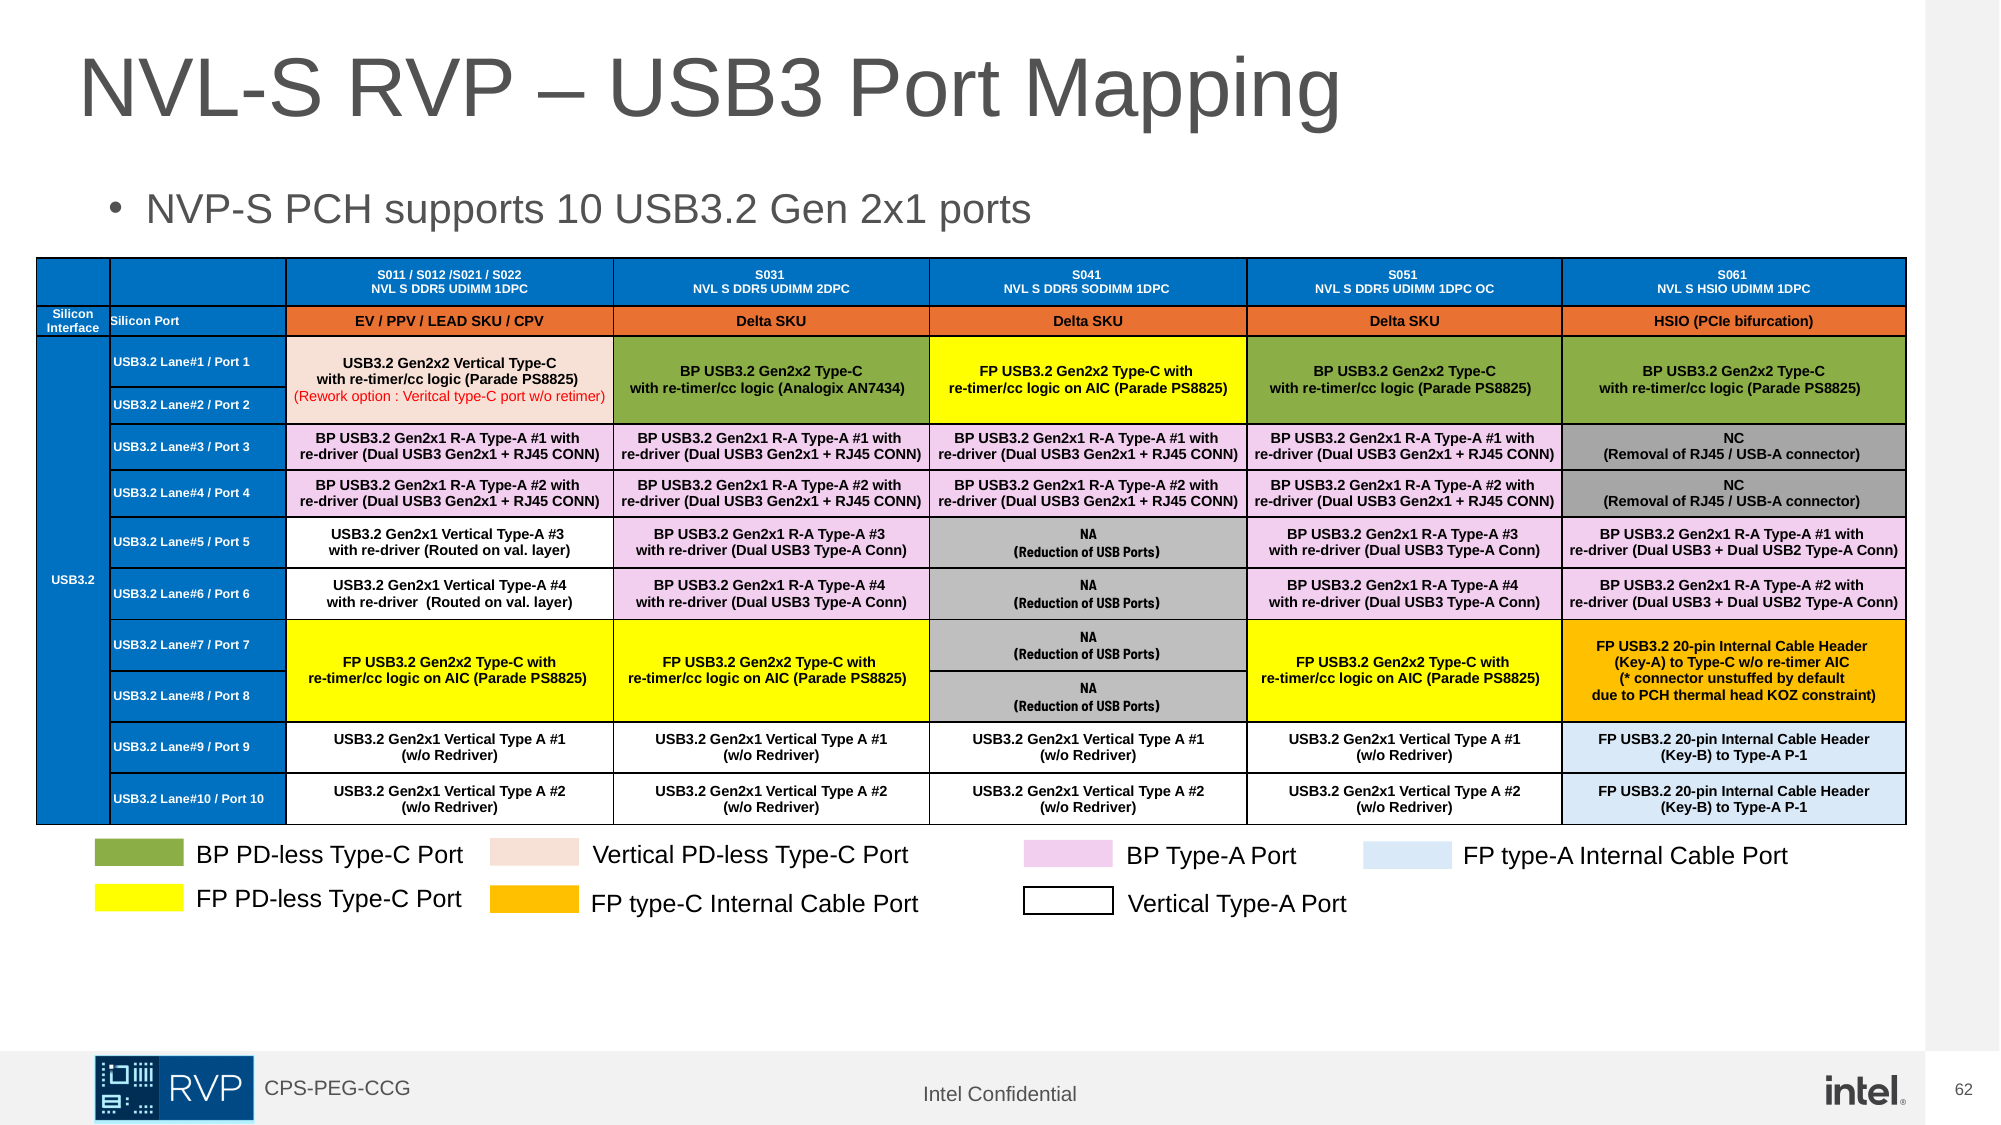

NVL-S RVP – USB3 Port Mapping
NVP-S PCH supports 10 USB3.2 Gen 2x1 ports
|  |  | S011 / S012 /S021 / S022 NVL S DDR5 UDIMM 1DPC | S031 NVL S DDR5 UDIMM 2DPC | S041 NVL S DDR5 SODIMM 1DPC | S051 NVL S DDR5 UDIMM 1DPC OC | S061 NVL S HSIO UDIMM 1DPC |
| --- | --- | --- | --- | --- | --- | --- |
| Silicon Interface | Silicon Port | EV / PPV / LEAD SKU / CPV | Delta SKU | Delta SKU | Delta SKU | HSIO (PCIe bifurcation) |
| USB3.2 | USB3.2 Lane#1 / Port 1 | USB3.2 Gen2x2 Vertical Type-C with re-timer/cc logic (Parade PS8825) (Rework option : Veritcal type-C port w/o retimer) | BP USB3.2 Gen2x2 Type-C with re-timer/cc logic (Analogix AN7434) | FP USB3.2 Gen2x2 Type-C with re-timer/cc logic on AIC (Parade PS8825) | BP USB3.2 Gen2x2 Type-C with re-timer/cc logic (Parade PS8825) | BP USB3.2 Gen2x2 Type-C with re-timer/cc logic (Parade PS8825) |
|  | USB3.2 Lane#2 / Port 2 |  |  |  |  |  |
|  | USB3.2 Lane#3 / Port 3 | BP USB3.2 Gen2x1 R-A Type-A #1 with re-driver (Dual USB3 Gen2x1 + RJ45 CONN) | BP USB3.2 Gen2x1 R-A Type-A #1 with re-driver (Dual USB3 Gen2x1 + RJ45 CONN) | BP USB3.2 Gen2x1 R-A Type-A #1 with re-driver (Dual USB3 Gen2x1 + RJ45 CONN) | BP USB3.2 Gen2x1 R-A Type-A #1 with re-driver (Dual USB3 Gen2x1 + RJ45 CONN) | NC (Removal of RJ45 / USB-A connector) |
|  | USB3.2 Lane#4 / Port 4 | BP USB3.2 Gen2x1 R-A Type-A #2 with re-driver (Dual USB3 Gen2x1 + RJ45 CONN) | BP USB3.2 Gen2x1 R-A Type-A #2 with re-driver (Dual USB3 Gen2x1 + RJ45 CONN) | BP USB3.2 Gen2x1 R-A Type-A #2 with re-driver (Dual USB3 Gen2x1 + RJ45 CONN) | BP USB3.2 Gen2x1 R-A Type-A #2 with re-driver (Dual USB3 Gen2x1 + RJ45 CONN) | NC (Removal of RJ45 / USB-A connector) |
|  | USB3.2 Lane#5 / Port 5 | USB3.2 Gen2x1 Vertical Type-A #3 with re-driver (Routed on val. layer) | BP USB3.2 Gen2x1 R-A Type-A #3 with re-driver (Dual USB3 Type-A Conn) | NA (Reduction of USB Ports) | BP USB3.2 Gen2x1 R-A Type-A #3 with re-driver (Dual USB3 Type-A Conn) | BP USB3.2 Gen2x1 R-A Type-A #1 with re-driver (Dual USB3 + Dual USB2 Type-A Conn) |
|  | USB3.2 Lane#6 / Port 6 | USB3.2 Gen2x1 Vertical Type-A #4 with re-driver (Routed on val. layer) | BP USB3.2 Gen2x1 R-A Type-A #4 with re-driver (Dual USB3 Type-A Conn) | NA (Reduction of USB Ports) | BP USB3.2 Gen2x1 R-A Type-A #4 with re-driver (Dual USB3 Type-A Conn) | BP USB3.2 Gen2x1 R-A Type-A #2 with re-driver (Dual USB3 + Dual USB2 Type-A Conn) |
|  | USB3.2 Lane#7 / Port 7 | FP USB3.2 Gen2x2 Type-C with re-timer/cc logic on AIC (Parade PS8825) | FP USB3.2 Gen2x2 Type-C with re-timer/cc logic on AIC (Parade PS8825) | NA (Reduction of USB Ports) | FP USB3.2 Gen2x2 Type-C with re-timer/cc logic on AIC (Parade PS8825) | FP USB3.2 20-pin Internal Cable Header (Key-A) to Type-C w/o re-timer AIC (\* connector unstuffed by default due to PCH thermal head KOZ constraint) |
|  | USB3.2 Lane#8 / Port 8 |  |  | NA (Reduction of USB Ports) |  |  |
|  | USB3.2 Lane#9 / Port 9 | USB3.2 Gen2x1 Vertical Type A #1 (w/o Redriver) | USB3.2 Gen2x1 Vertical Type A #1 (w/o Redriver) | USB3.2 Gen2x1 Vertical Type A #1 (w/o Redriver) | USB3.2 Gen2x1 Vertical Type A #1 (w/o Redriver) | FP USB3.2 20-pin Internal Cable Header (Key-B) to Type-A P-1 |
|  | USB3.2 Lane#10 / Port 10 | USB3.2 Gen2x1 Vertical Type A #2 (w/o Redriver) | USB3.2 Gen2x1 Vertical Type A #2 (w/o Redriver) | USB3.2 Gen2x1 Vertical Type A #2 (w/o Redriver) | USB3.2 Gen2x1 Vertical Type A #2 (w/o Redriver) | FP USB3.2 20-pin Internal Cable Header (Key-B) to Type-A P-1 |
BP PD-less Type-C Port

Vertical PD-less Type-C Port

BP Type-A Port
FP type-A Internal Cable Port

FP PD-less Type-C Port

Vertical Type-A Port
FP type-C Internal Cable Port